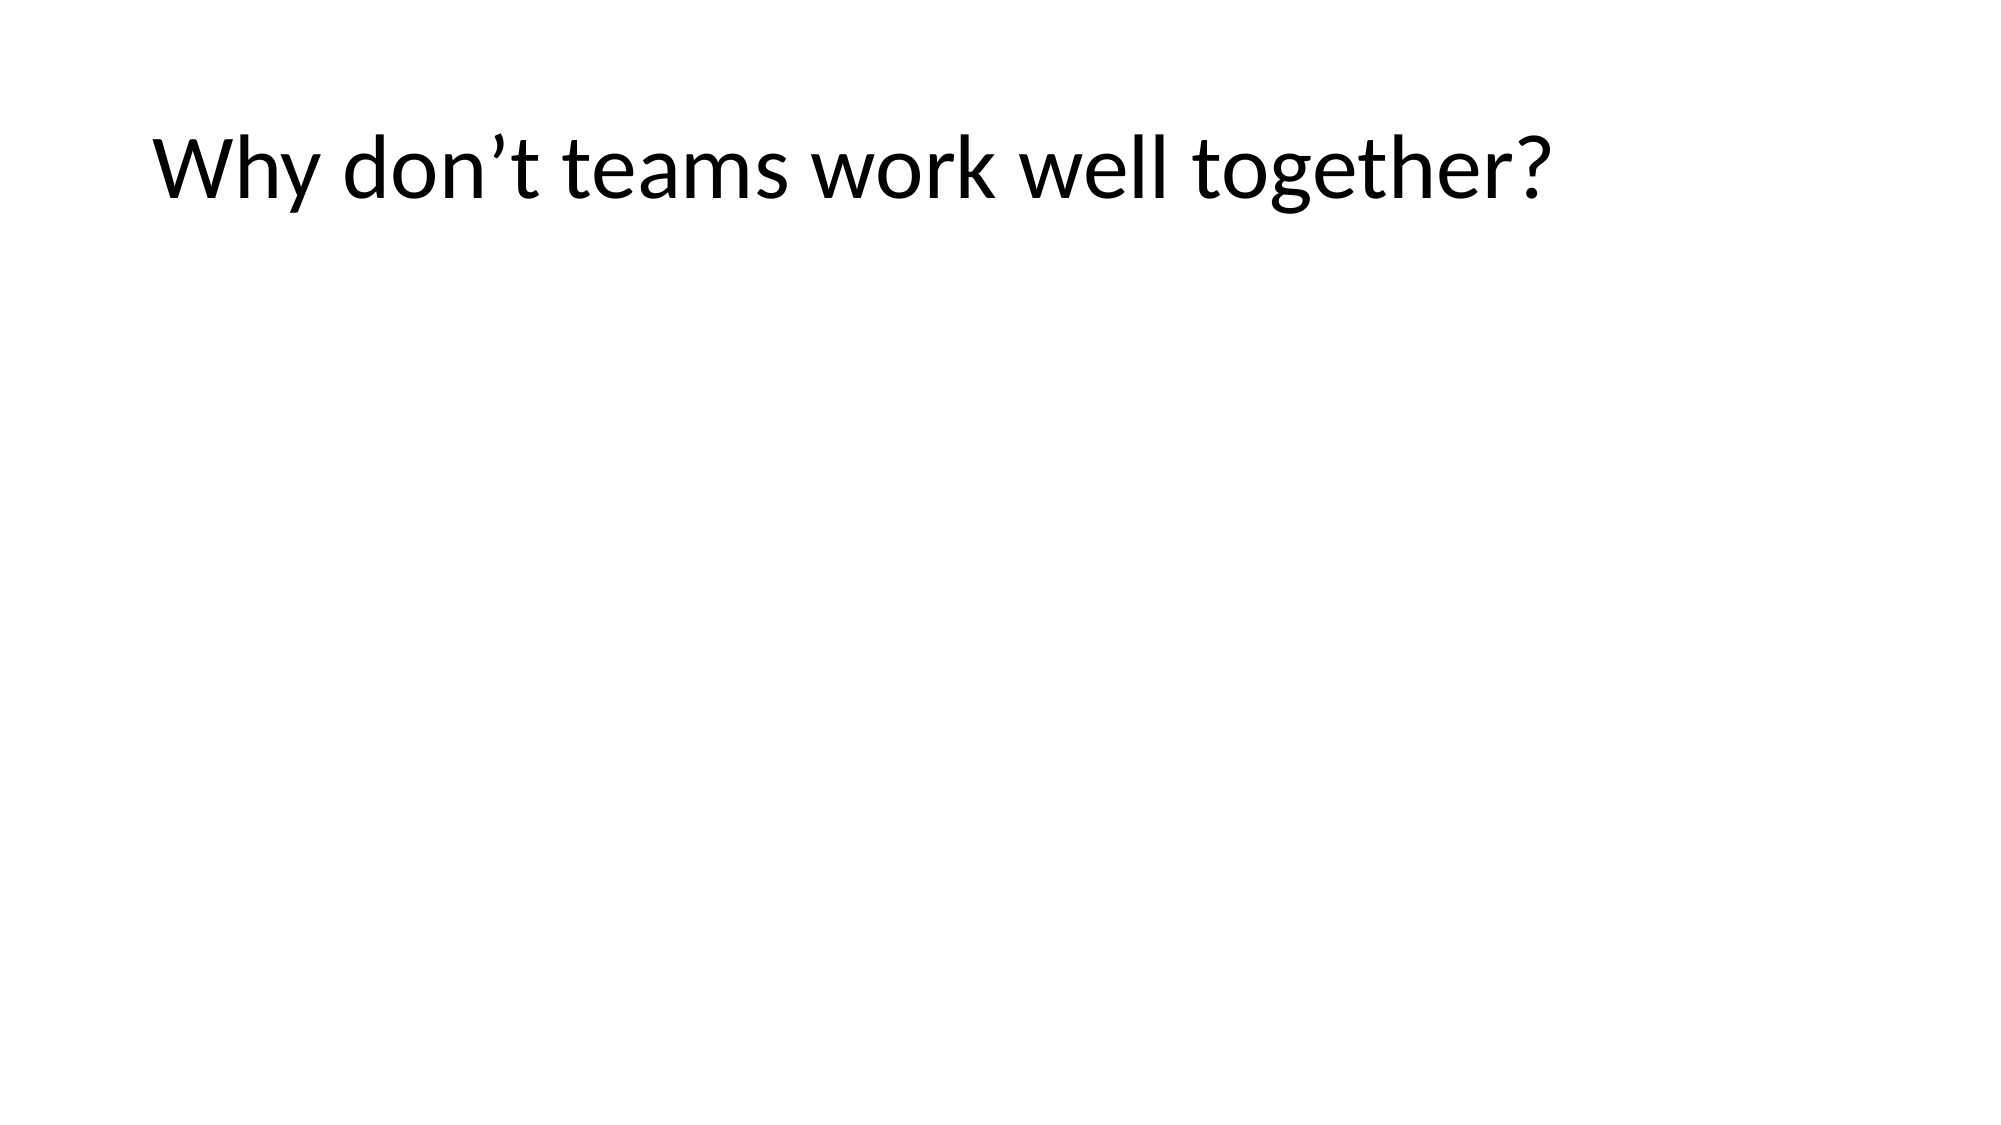

# Why don’t teams work well together?